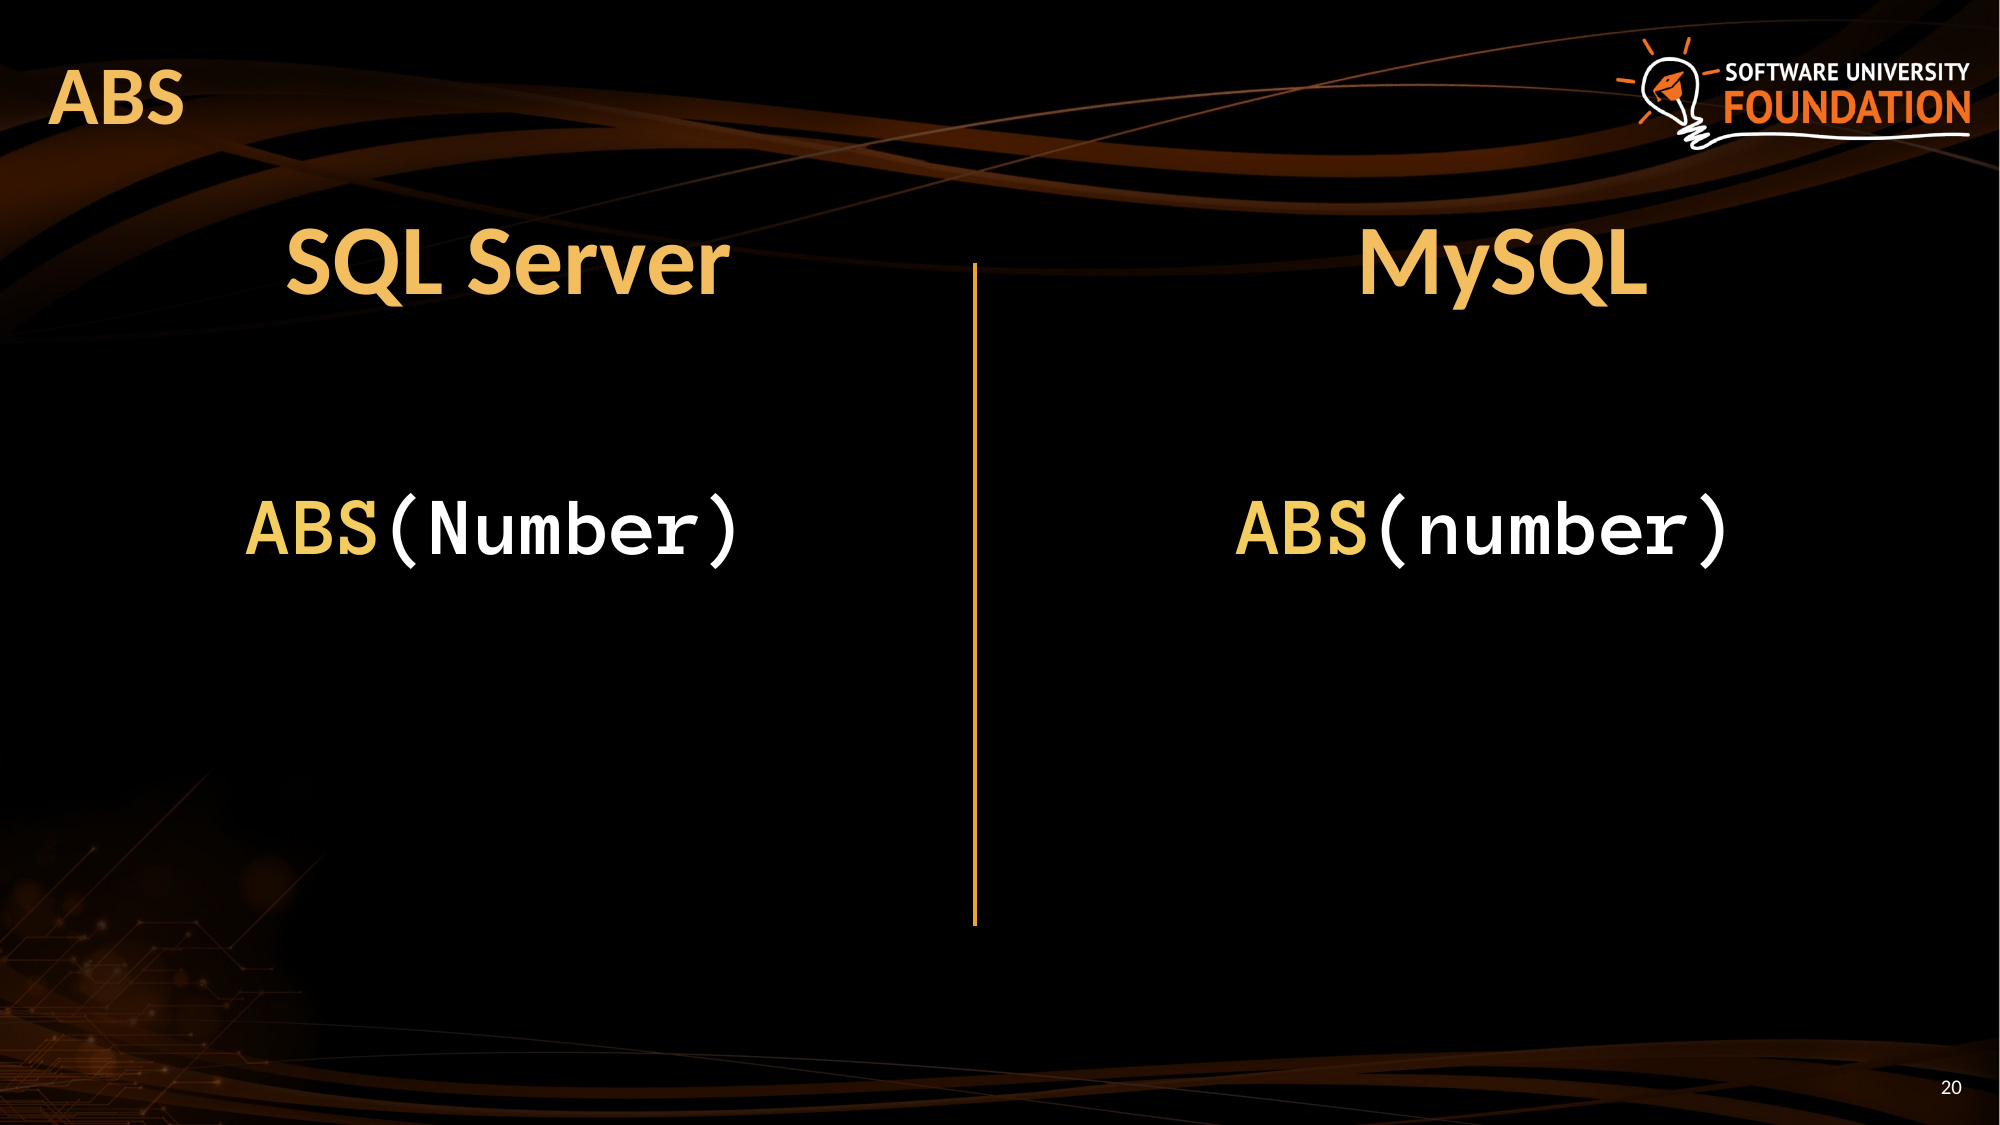

# ABS
MySQL

SQL Server

ABS(Number)
ABS(number)
20